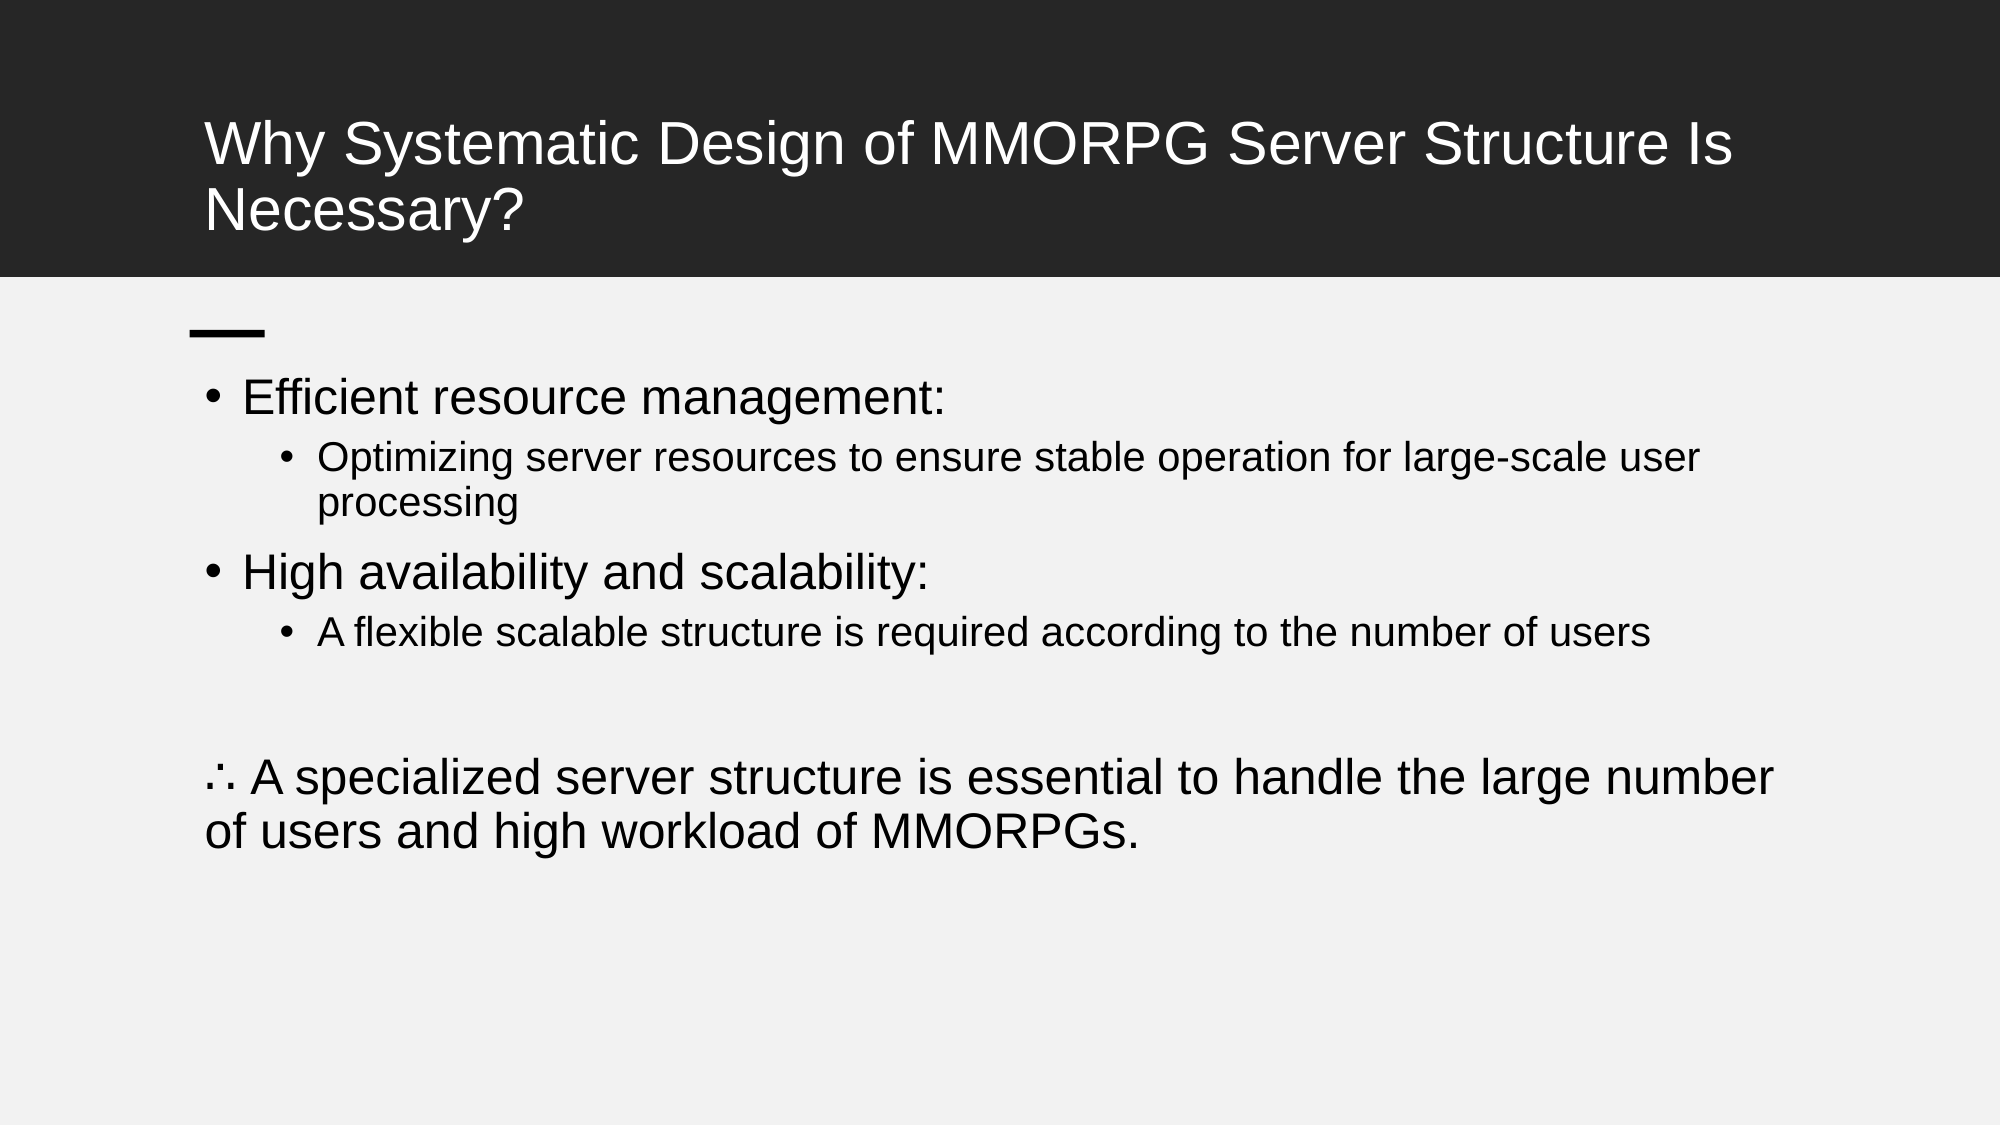

# Why Systematic Design of MMORPG Server Structure Is Necessary?

Efficient resource management:
Optimizing server resources to ensure stable operation for large-scale user processing
High availability and scalability:
A flexible scalable structure is required according to the number of users

∴ A specialized server structure is essential to handle the large number of users and high workload of MMORPGs.